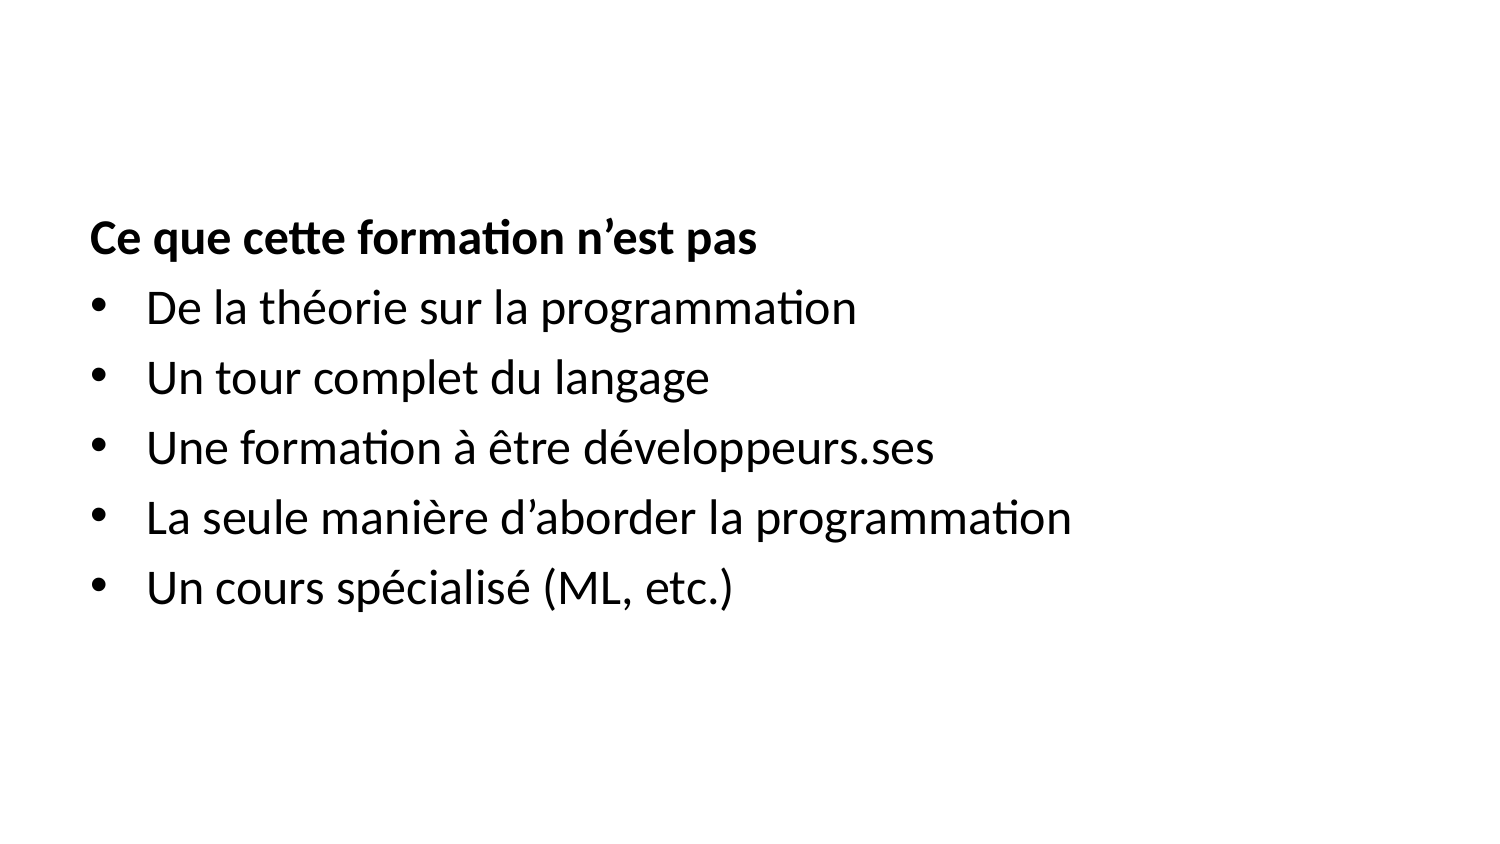

Ce que cette formation n’est pas
De la théorie sur la programmation
Un tour complet du langage
Une formation à être développeurs.ses
La seule manière d’aborder la programmation
Un cours spécialisé (ML, etc.)